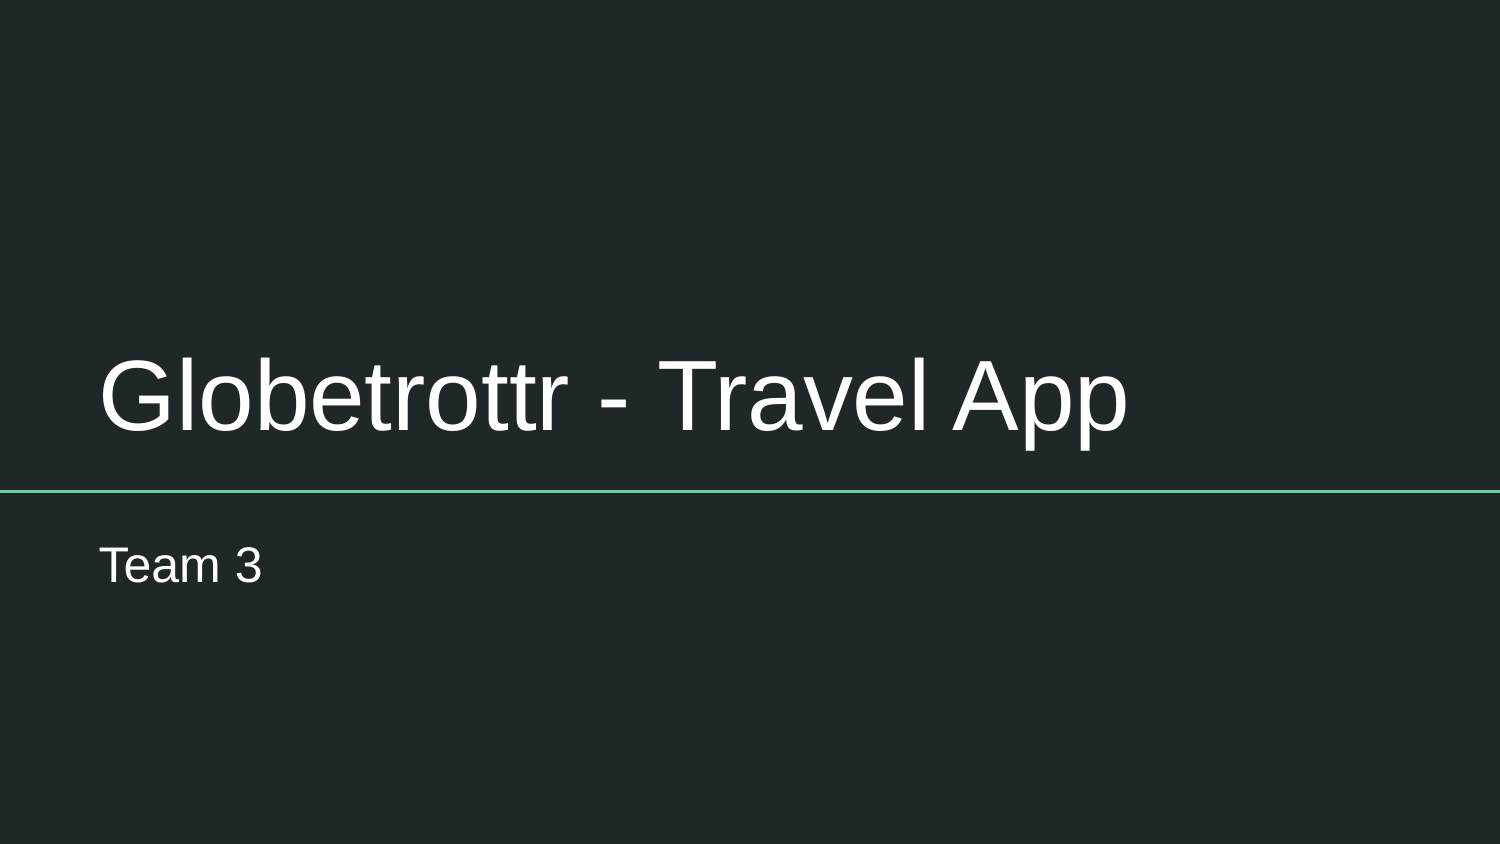

# Globetrottr - Travel App
Team 3